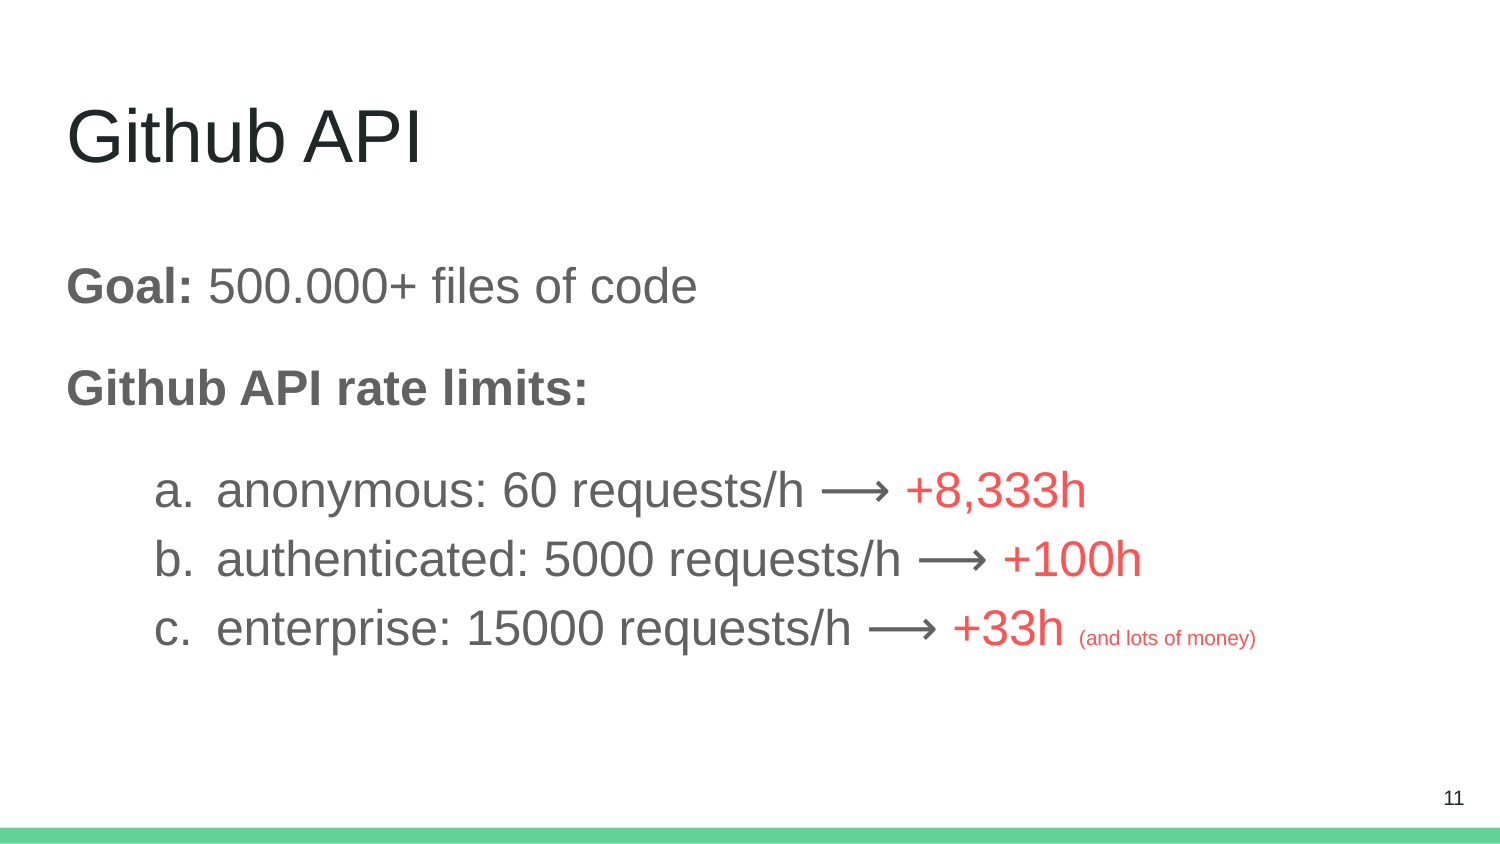

# Github API
Goal: 500.000+ files of code
Github API rate limits:
anonymous: 60 requests/h ⟶ +8,333h
authenticated: 5000 requests/h ⟶ +100h
enterprise: 15000 requests/h ⟶ +33h (and lots of money)
11